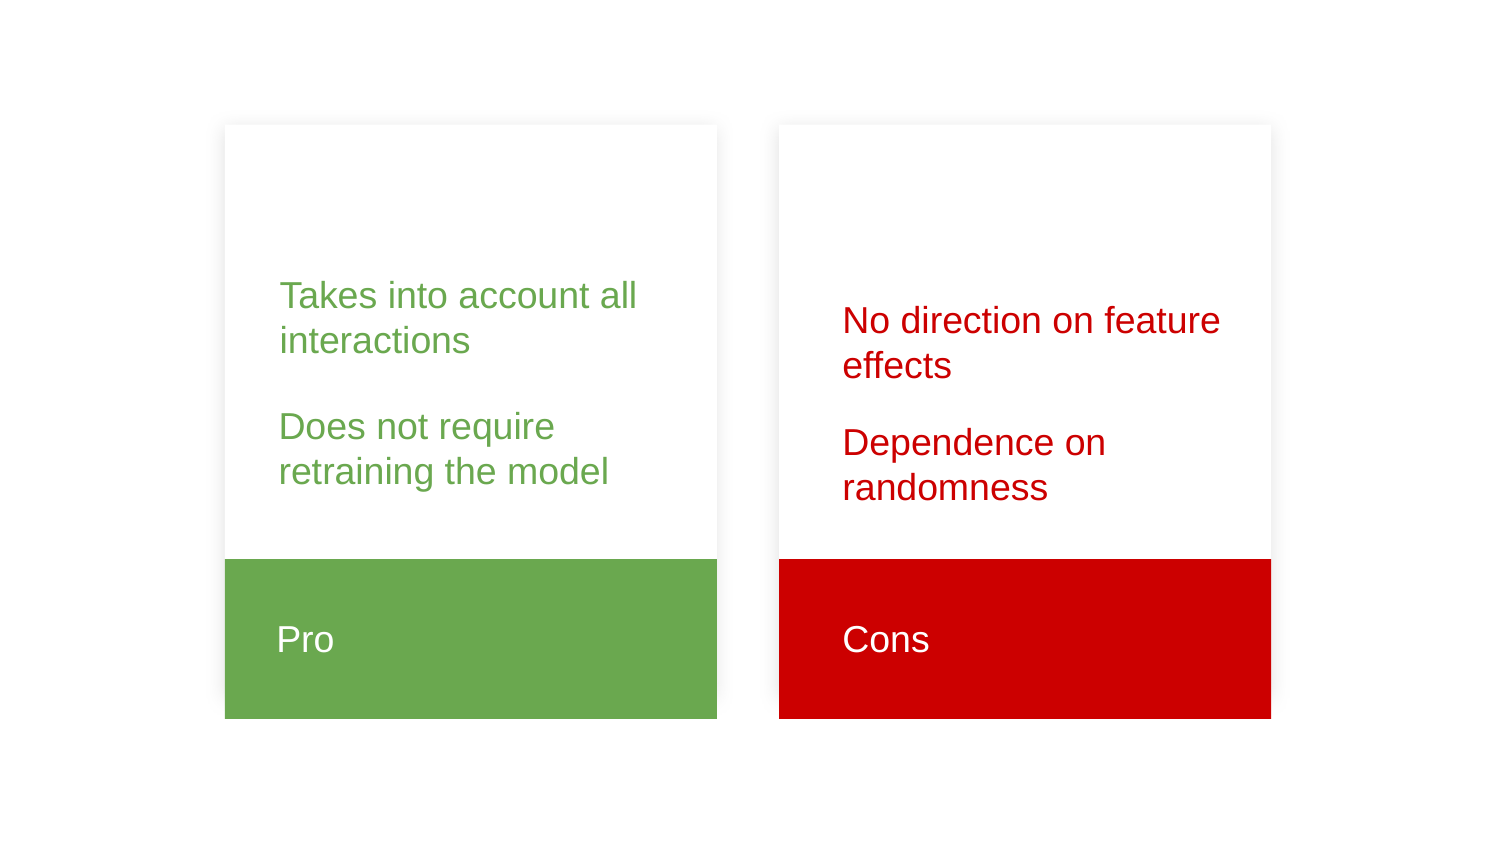

Takes into account all interactions
No direction on feature effects
Does not require retraining the model
Dependence on randomness

Pro
Cons